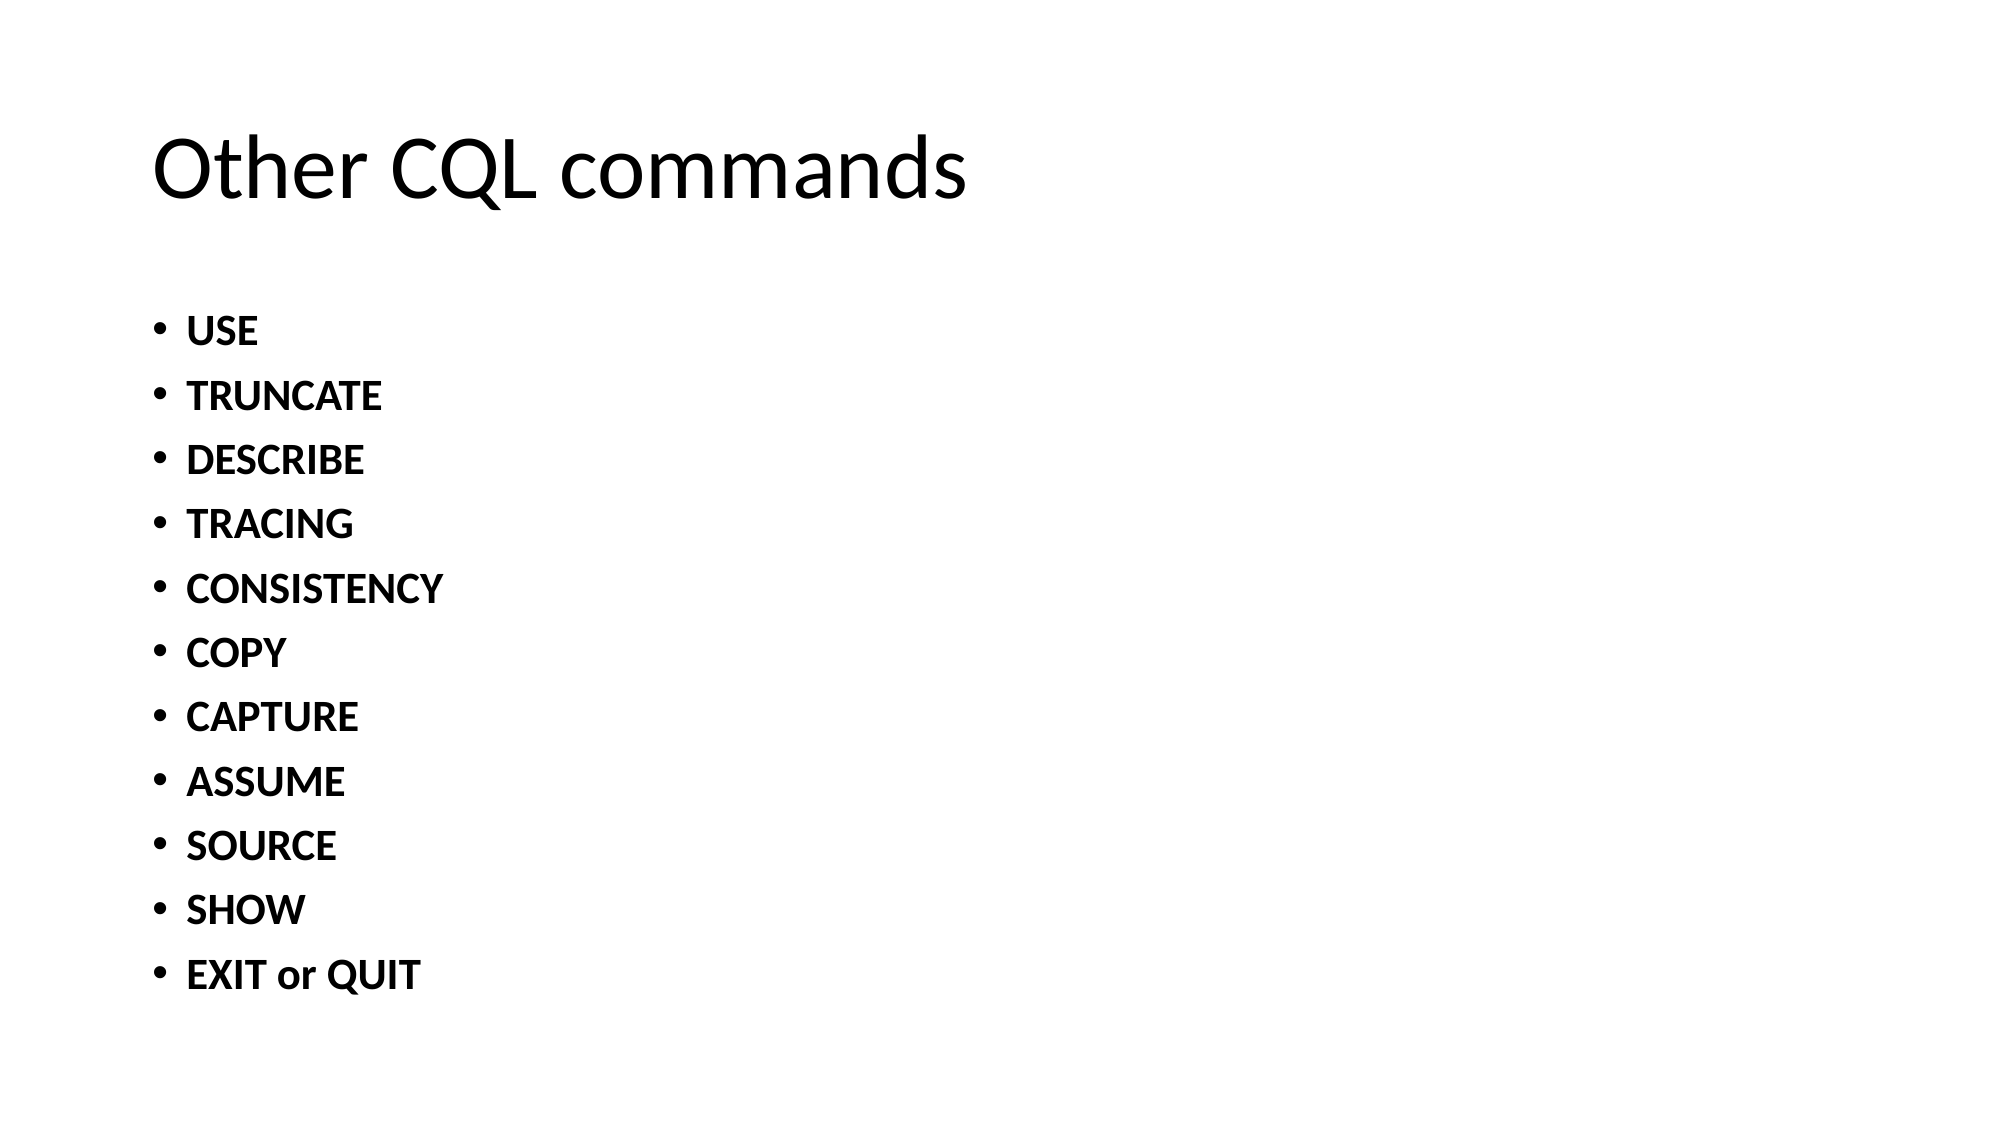

# Other CQL commands
USE
TRUNCATE
DESCRIBE
TRACING
CONSISTENCY
COPY
CAPTURE
ASSUME
SOURCE
SHOW
EXIT or QUIT